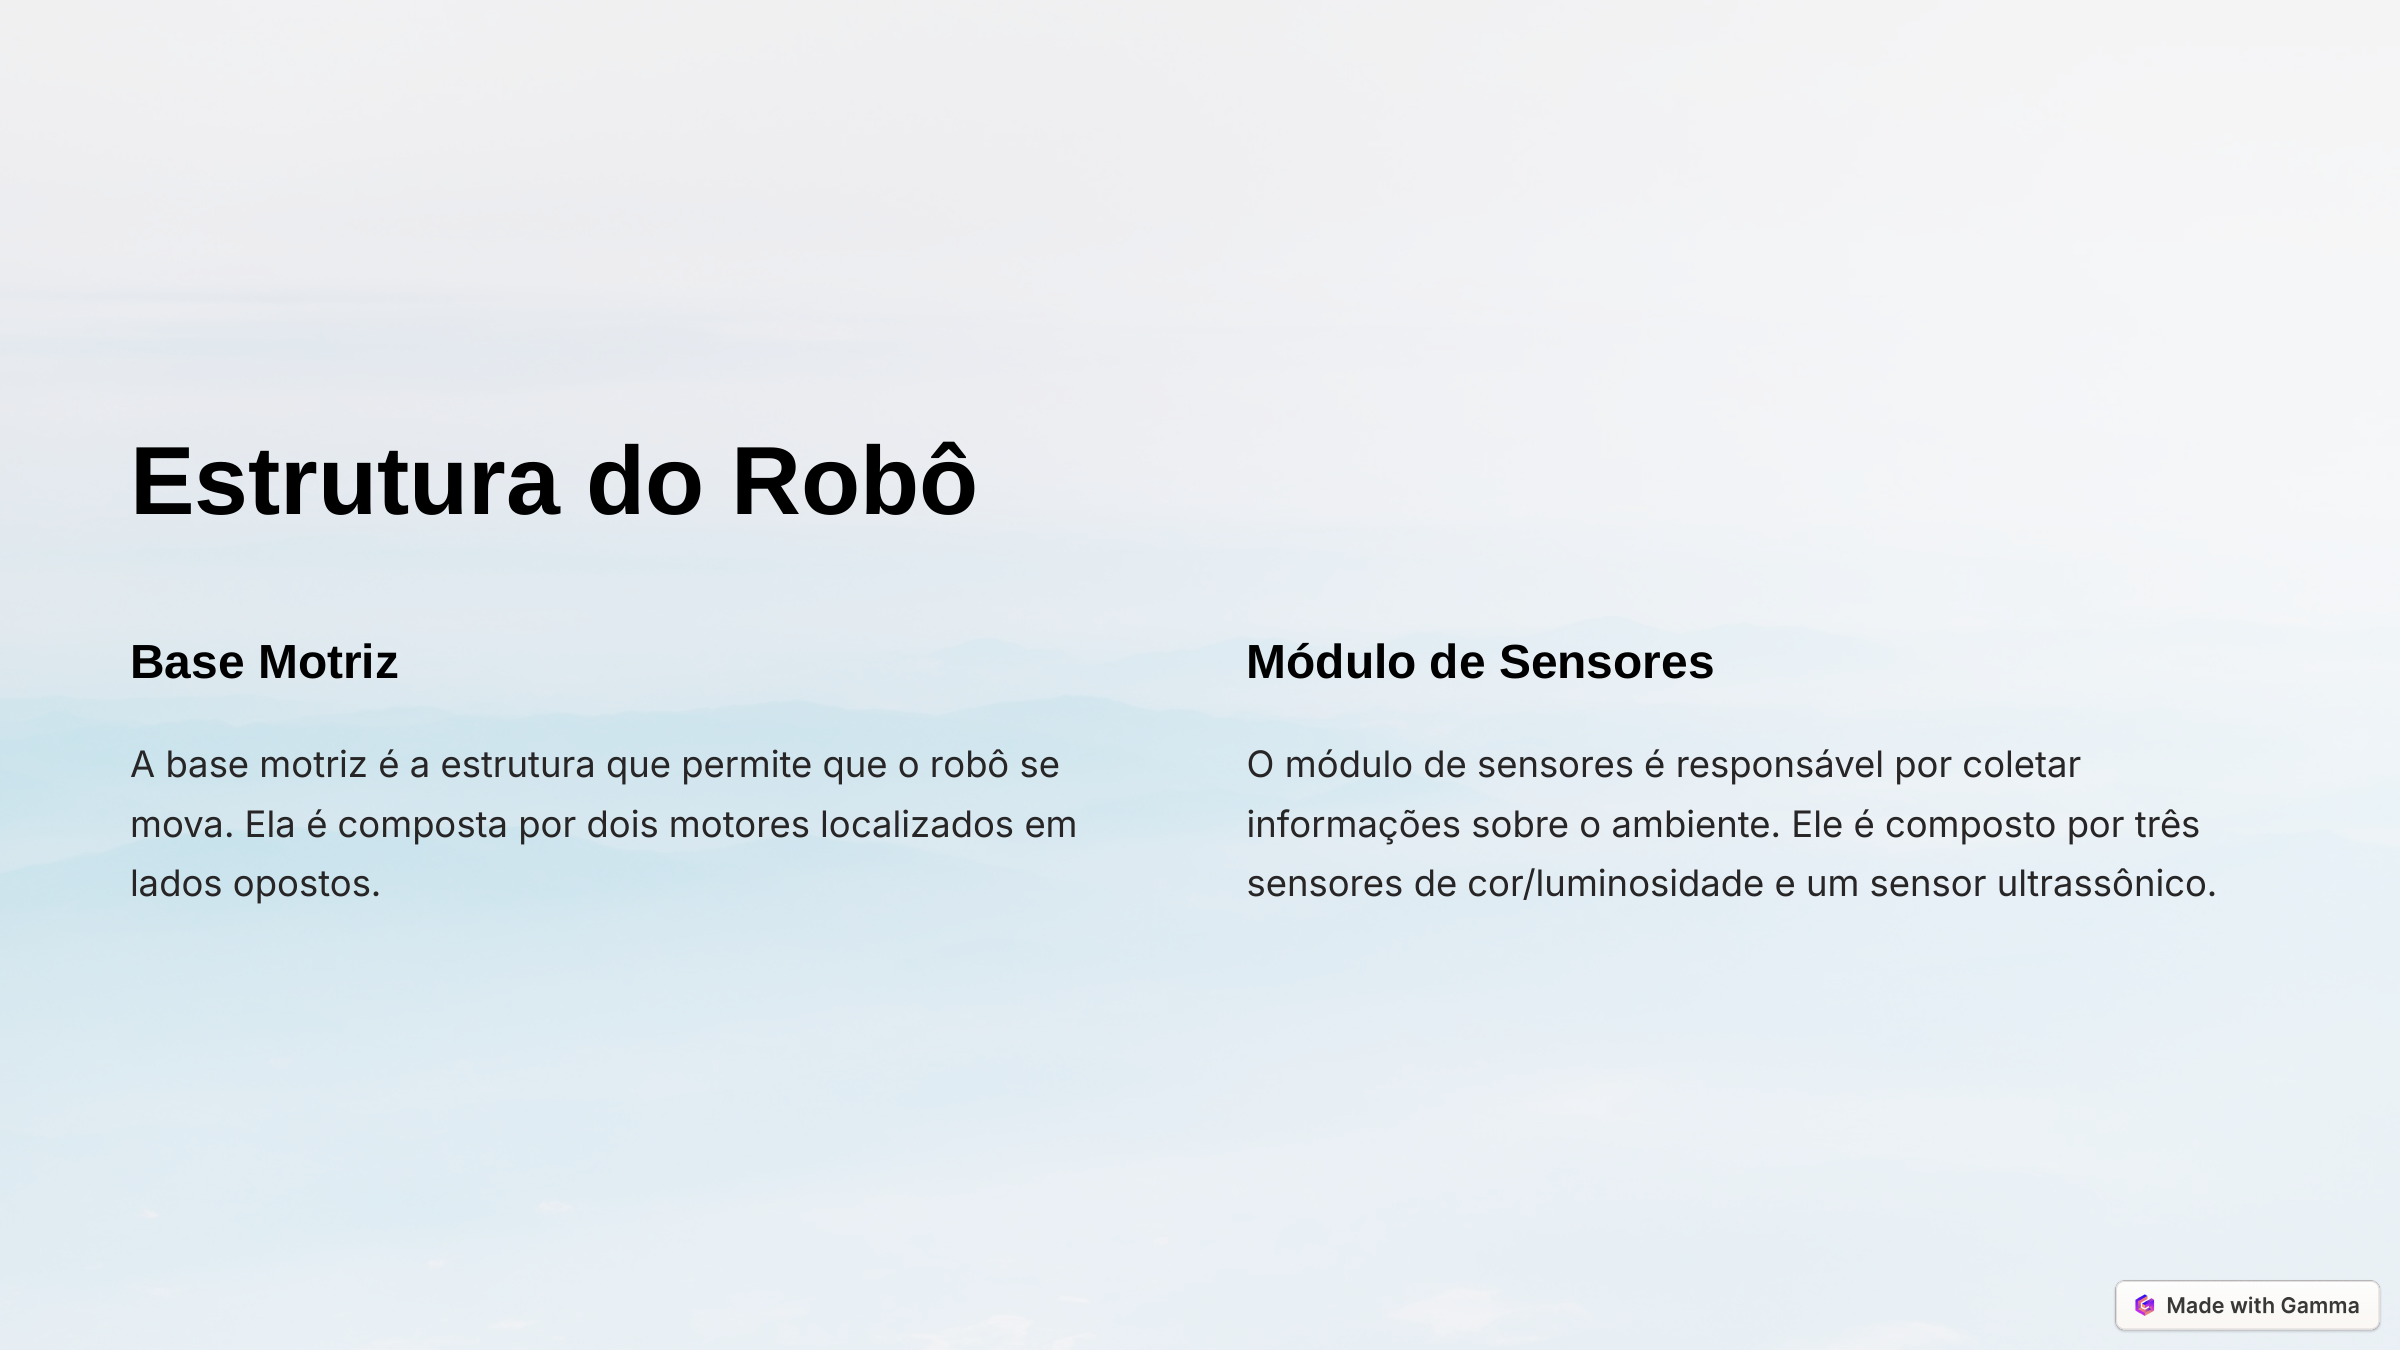

Estrutura do Robô
Base Motriz
Módulo de Sensores
A base motriz é a estrutura que permite que o robô se mova. Ela é composta por dois motores localizados em lados opostos.
O módulo de sensores é responsável por coletar informações sobre o ambiente. Ele é composto por três sensores de cor/luminosidade e um sensor ultrassônico.